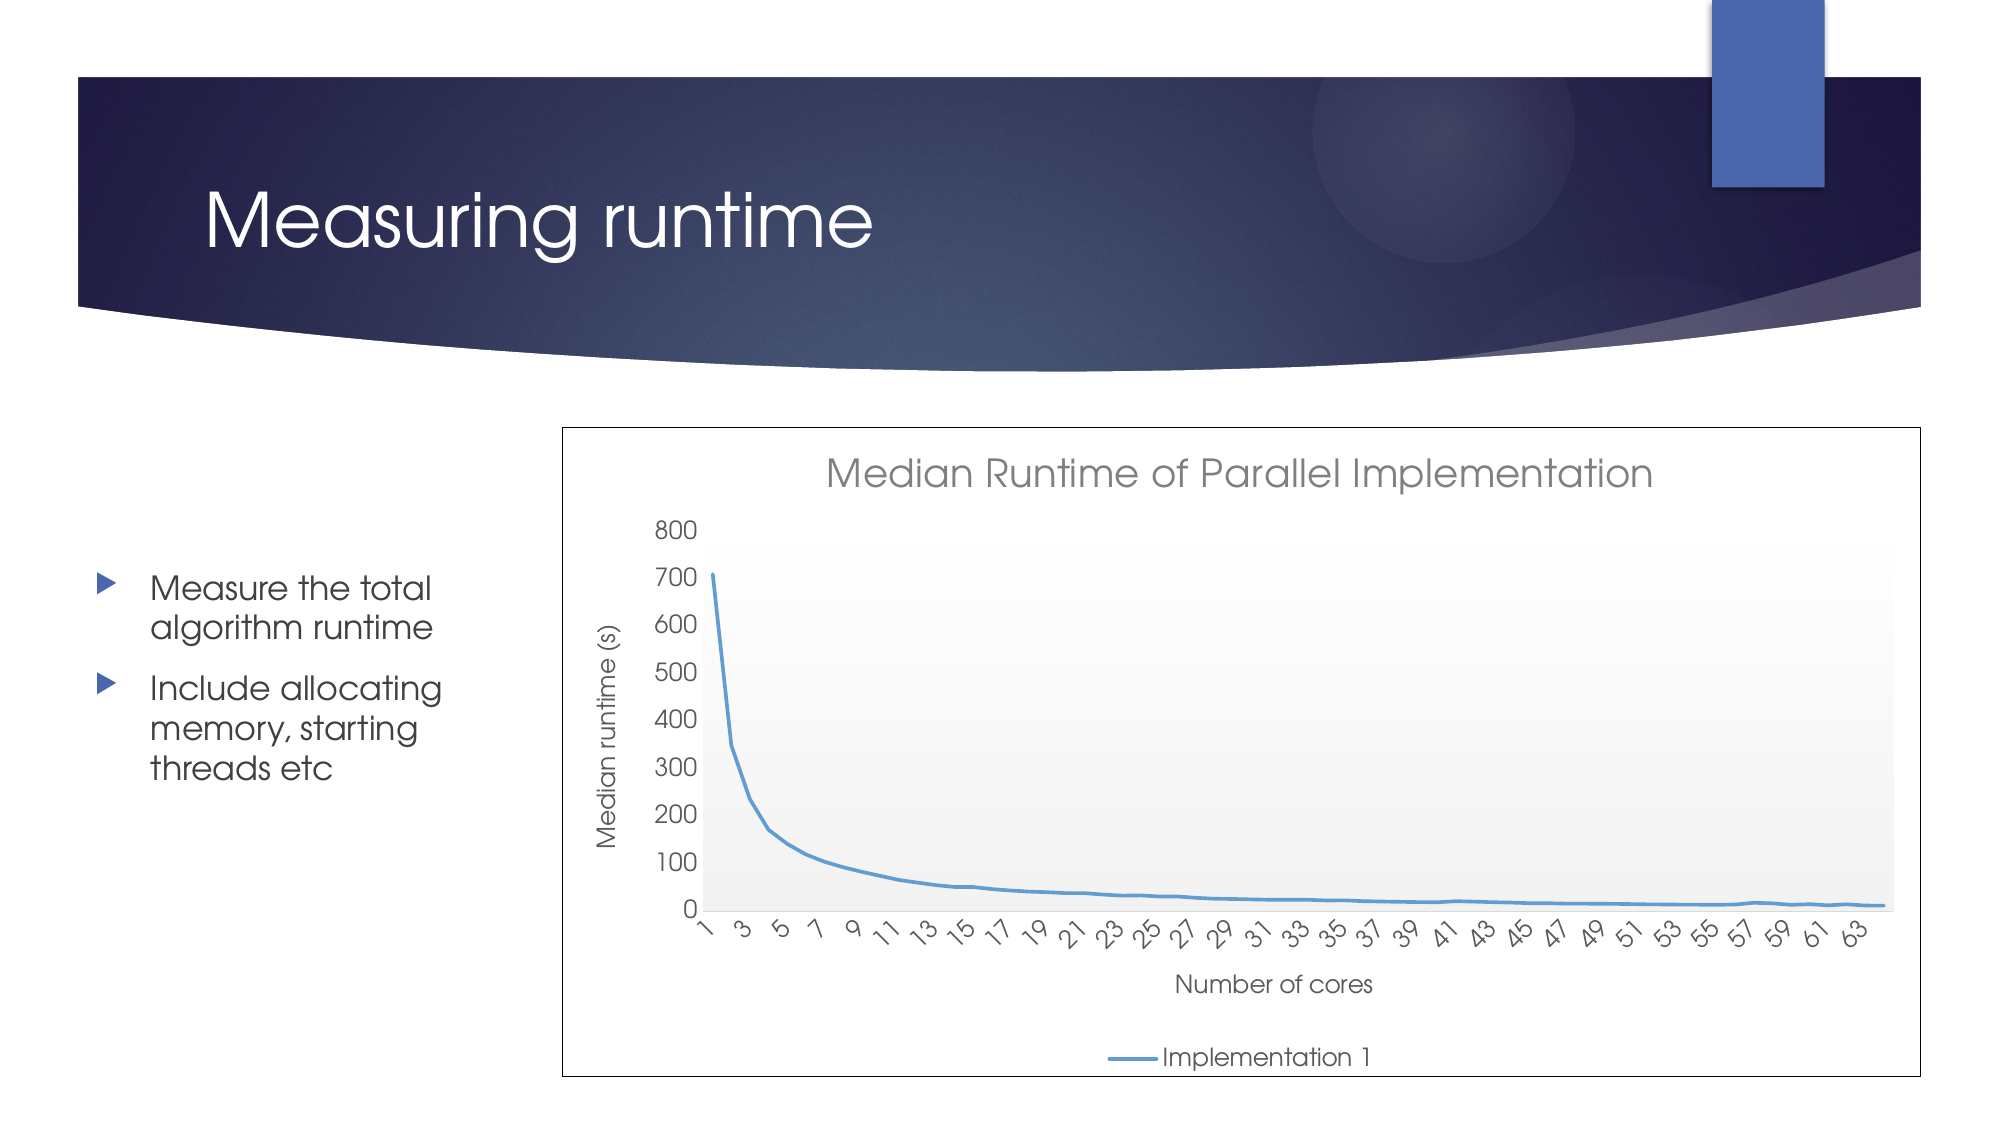

# Measuring runtime
Measure the total algorithm runtime
Include allocating memory, starting threads etc

### Chart: Median Runtime of Parallel Implementation

| Category |  |
|---|---|